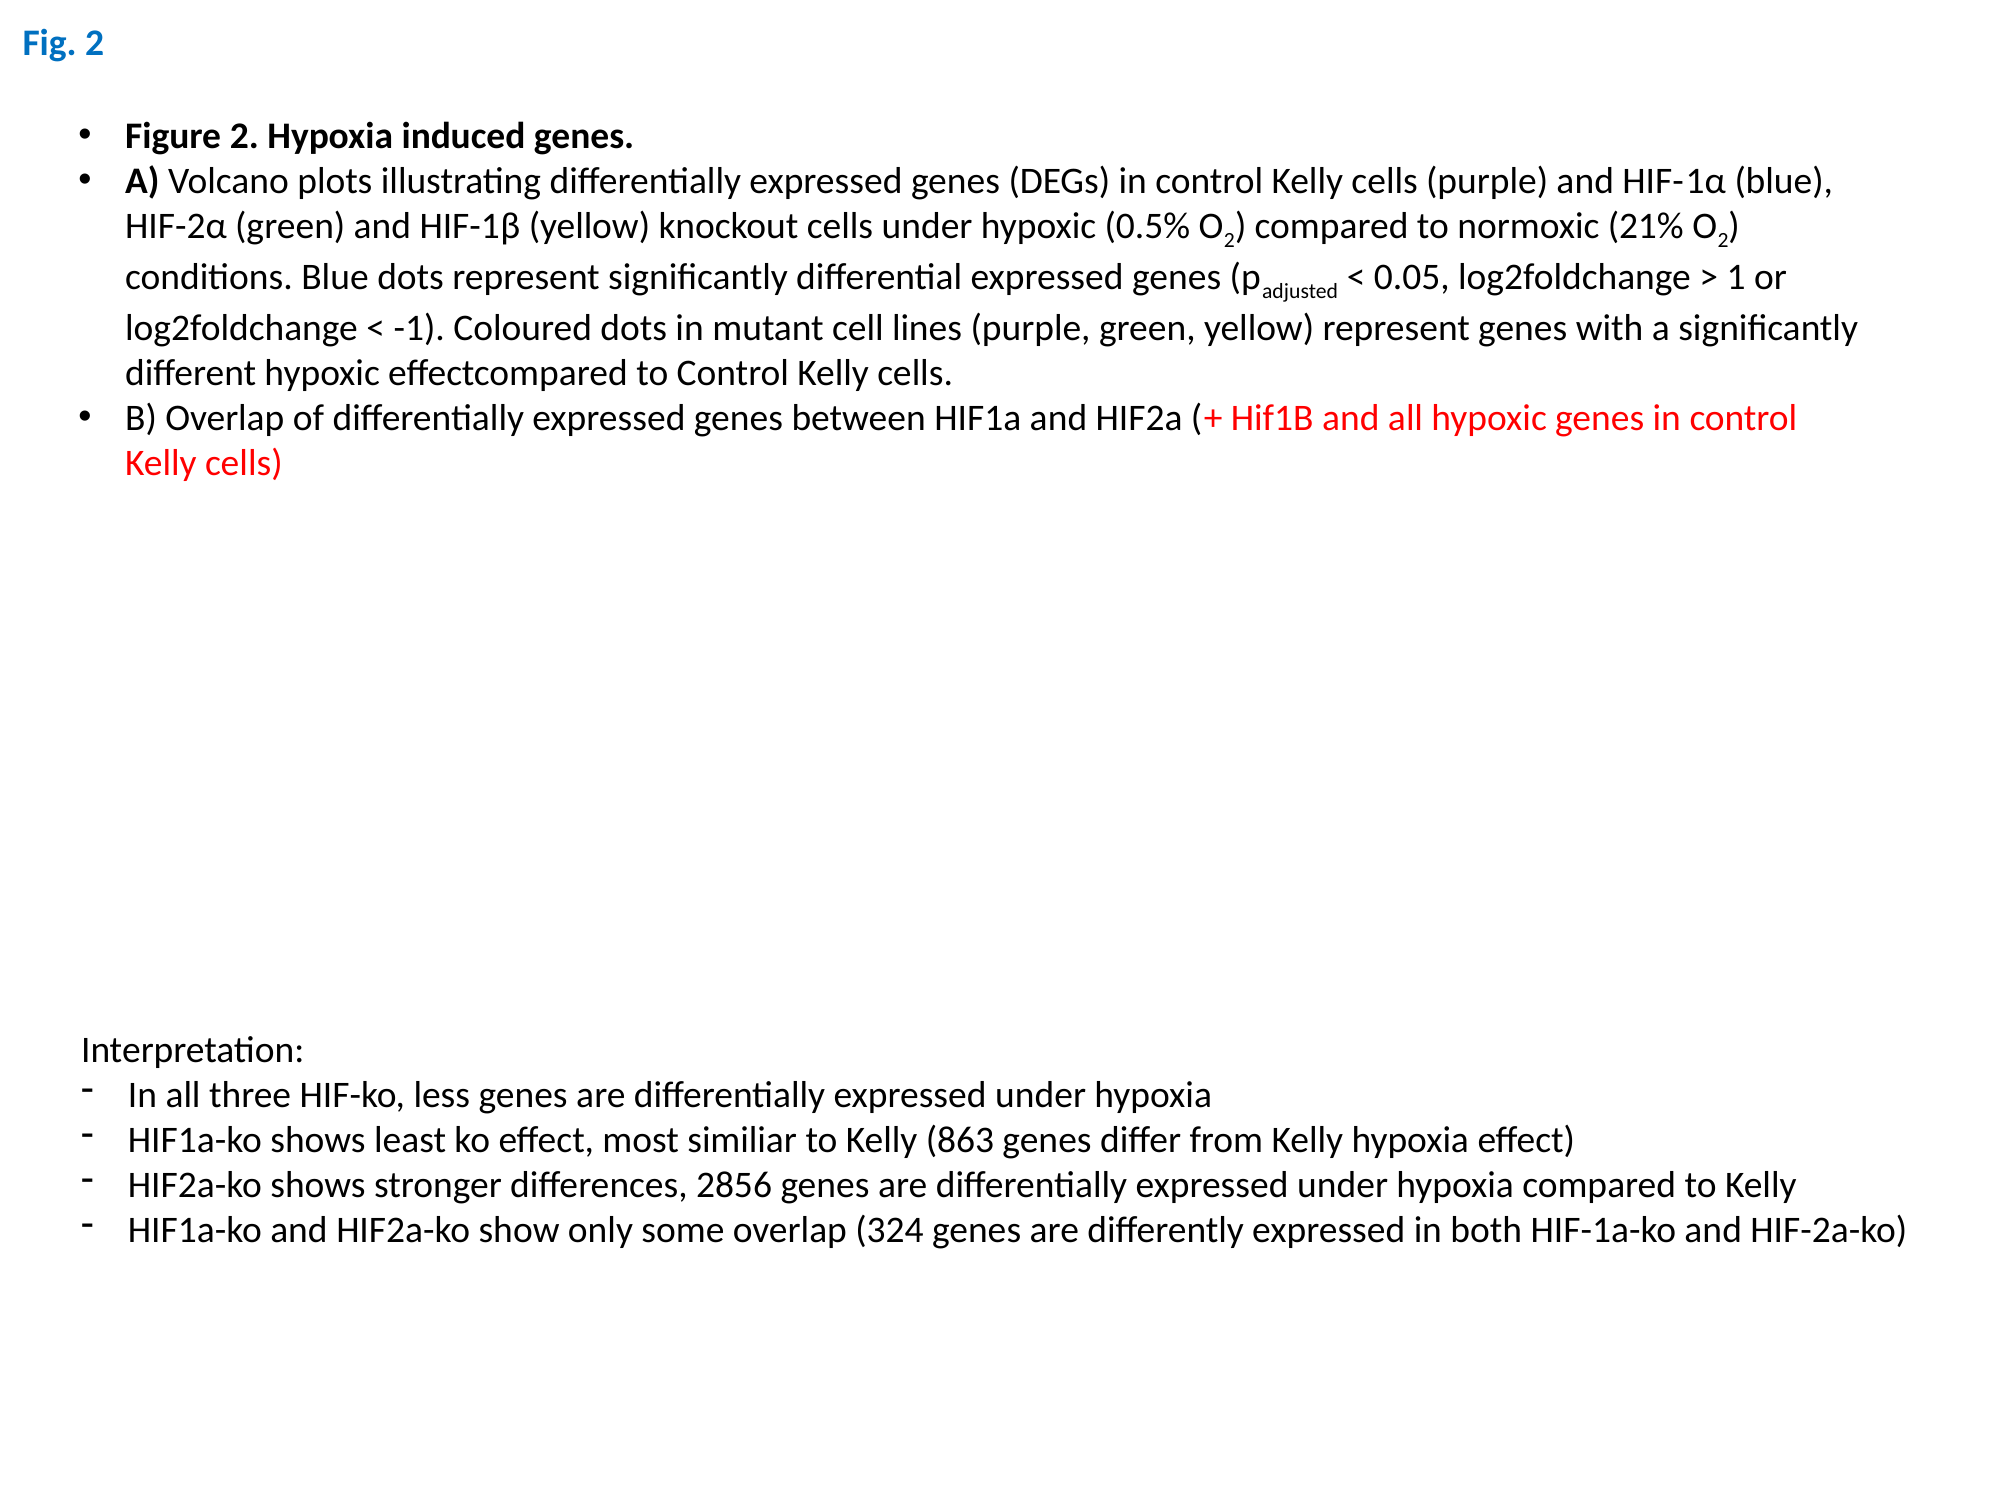

Fig. 2
Figure 2. Hypoxia induced genes.
A) Volcano plots illustrating differentially expressed genes (DEGs) in control Kelly cells (purple) and HIF-1α (blue), HIF-2α (green) and HIF-1β (yellow) knockout cells under hypoxic (0.5% O2) compared to normoxic (21% O2) conditions. Blue dots represent significantly differential expressed genes (padjusted < 0.05, log2foldchange > 1 or log2foldchange < -1). Coloured dots in mutant cell lines (purple, green, yellow) represent genes with a significantly different hypoxic effectcompared to Control Kelly cells.
B) Overlap of differentially expressed genes between HIF1a and HIF2a (+ Hif1B and all hypoxic genes in control Kelly cells)
Interpretation:
In all three HIF-ko, less genes are differentially expressed under hypoxia
HIF1a-ko shows least ko effect, most similiar to Kelly (863 genes differ from Kelly hypoxia effect)
HIF2a-ko shows stronger differences, 2856 genes are differentially expressed under hypoxia compared to Kelly
HIF1a-ko and HIF2a-ko show only some overlap (324 genes are differently expressed in both HIF-1a-ko and HIF-2a-ko)